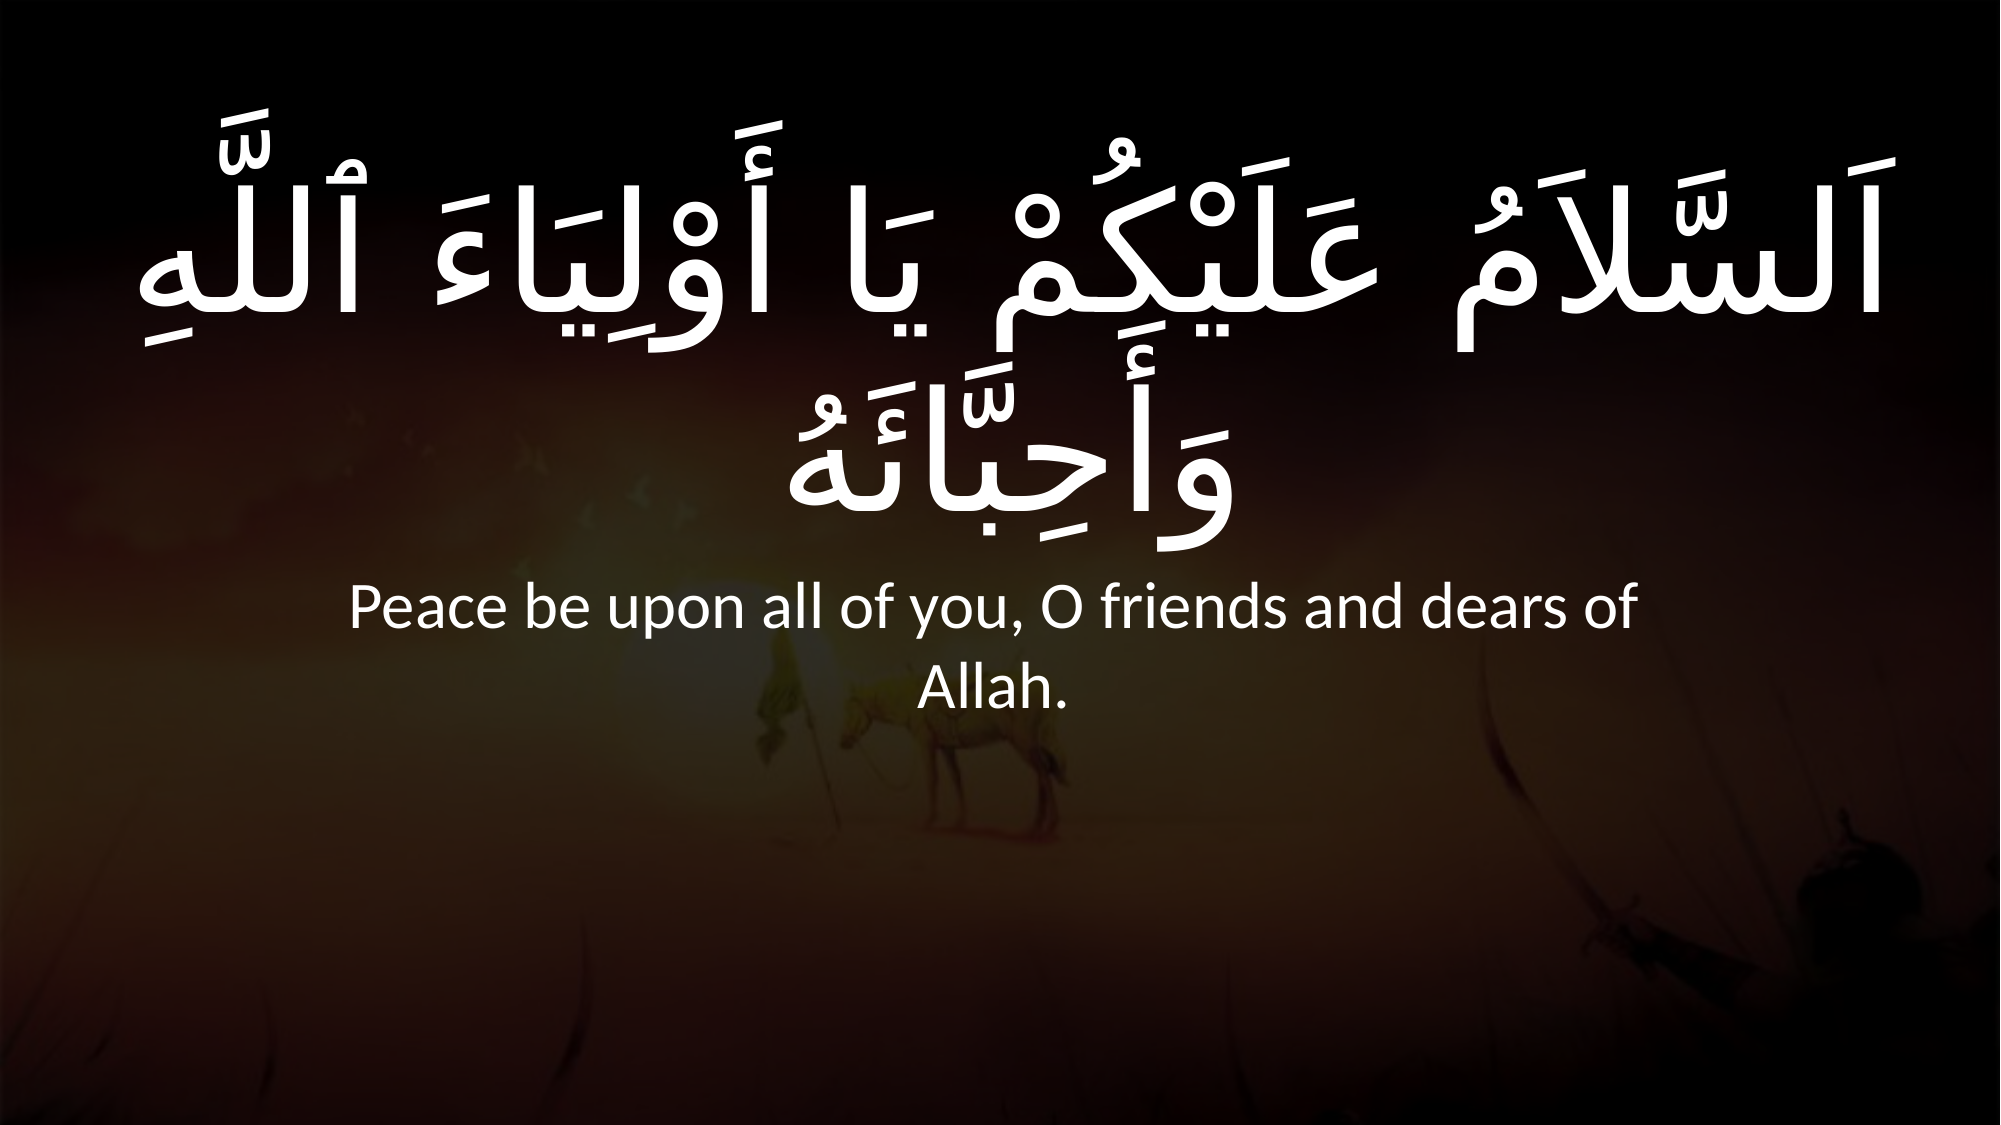

# اَلسَّلاَمُ عَلَيْكُمْ يَا أَوْلِيَاءَ ٱللَّهِ وَأَحِبَّائَهُ
Peace be upon all of you, O friends and dears of Allah.